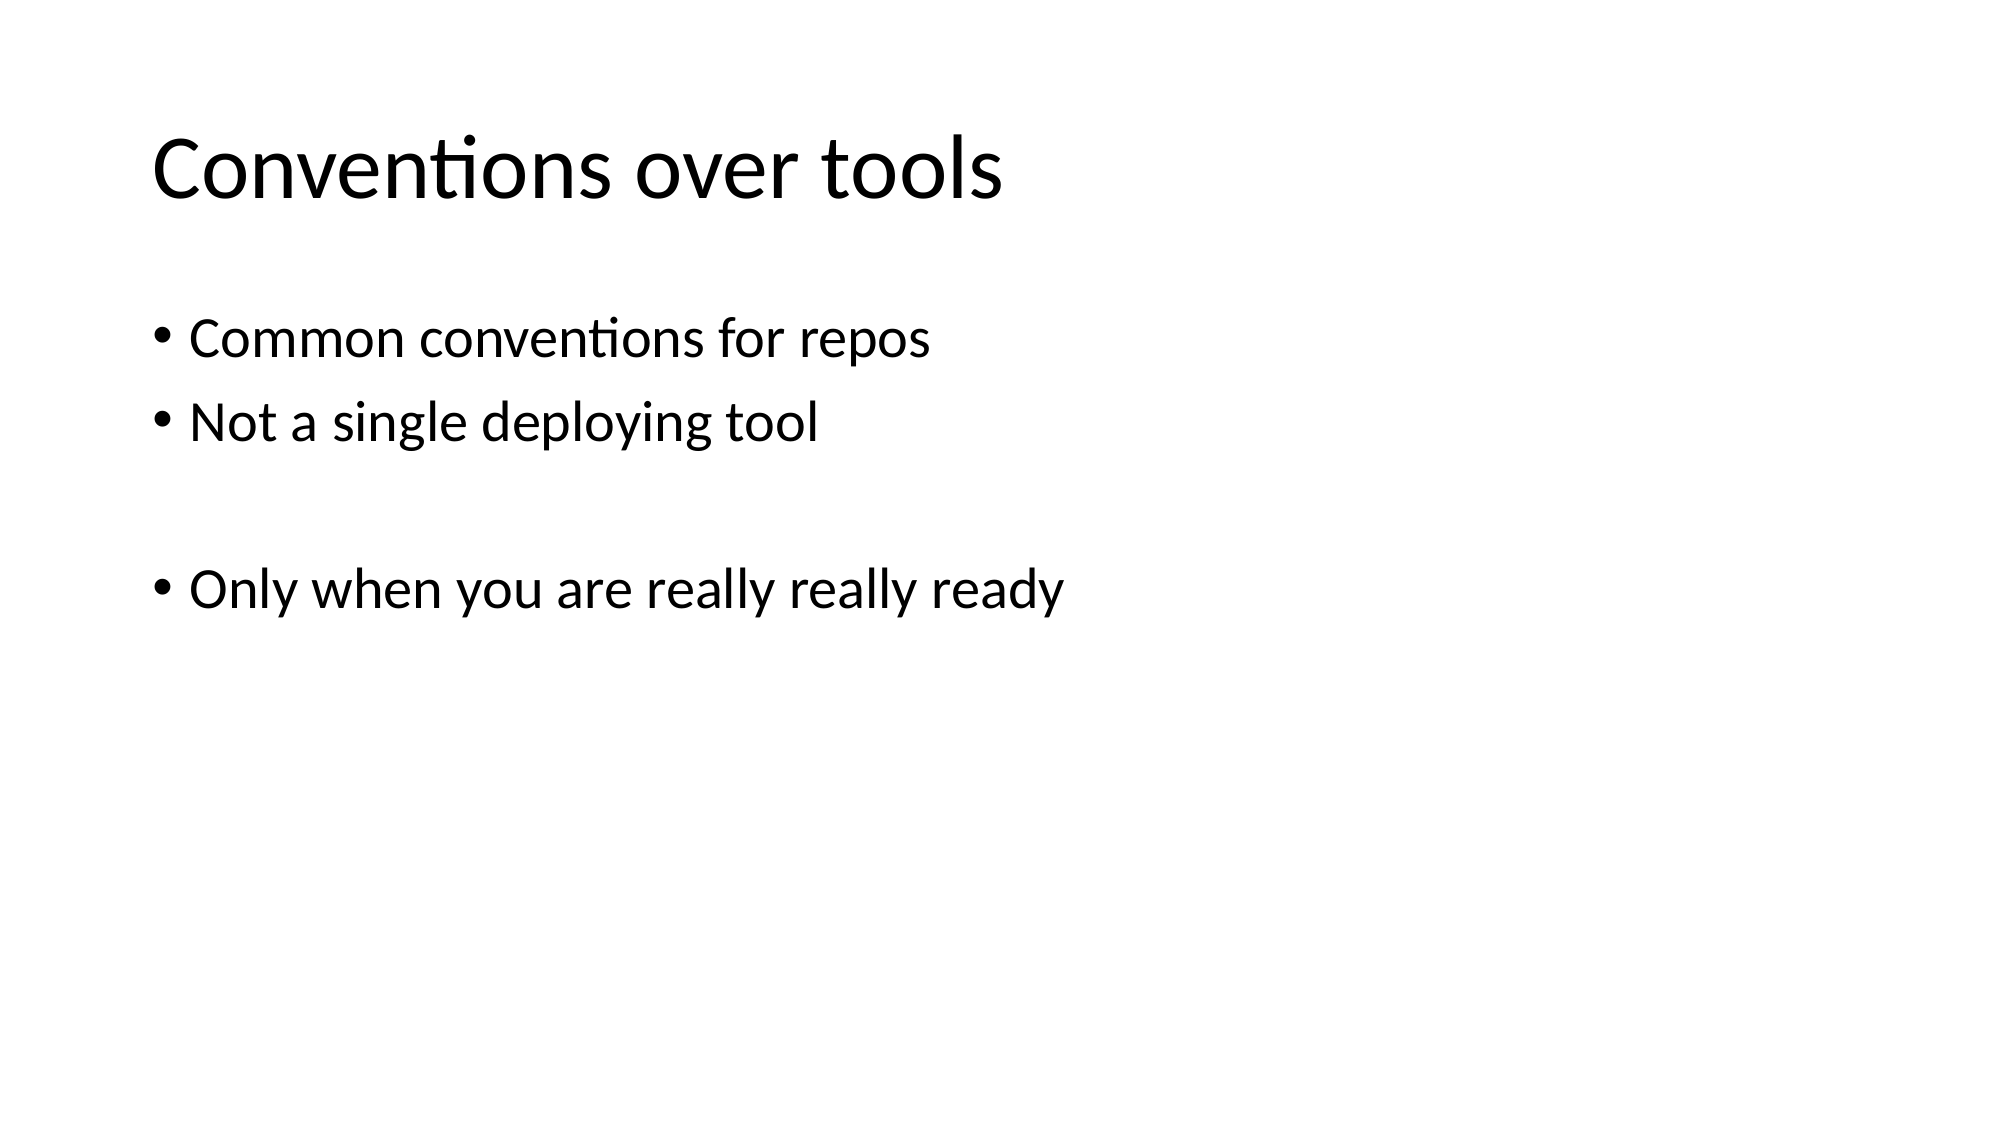

# Conventions over tools
Common conventions for repos
Not a single deploying tool

Only when you are really really ready